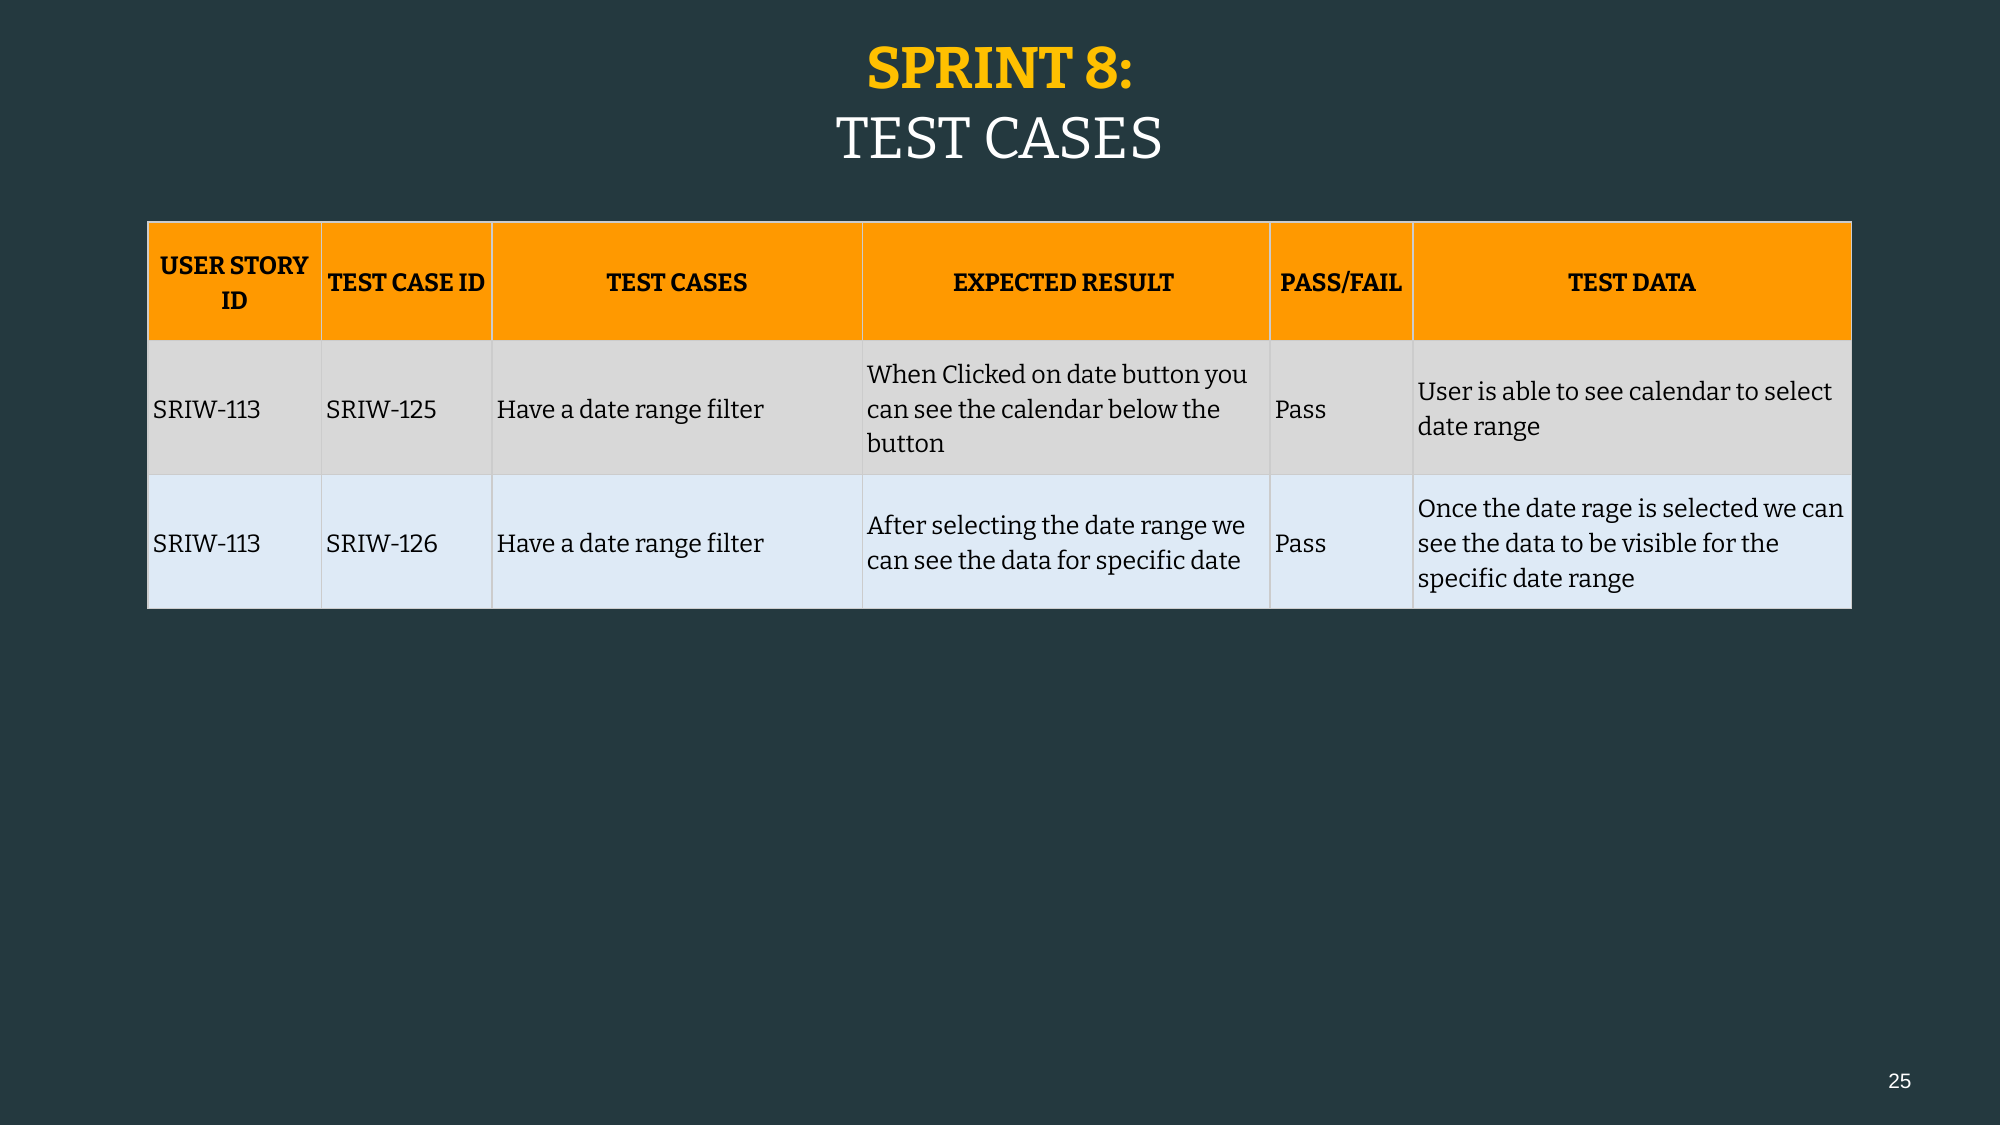

SPRINT 8:
TEST CASES
| USER STORY ID | TEST CASE ID | TEST CASES | EXPECTED RESULT | PASS/FAIL | TEST DATA |
| --- | --- | --- | --- | --- | --- |
| SRIW-113 | SRIW-125 | Have a date range filter | When Clicked on date button you can see the calendar below the button | Pass | User is able to see calendar to select date range |
| SRIW-113 | SRIW-126 | Have a date range filter | After selecting the date range we can see the data for specific date | Pass | Once the date rage is selected we can see the data to be visible for the specific date range |
25